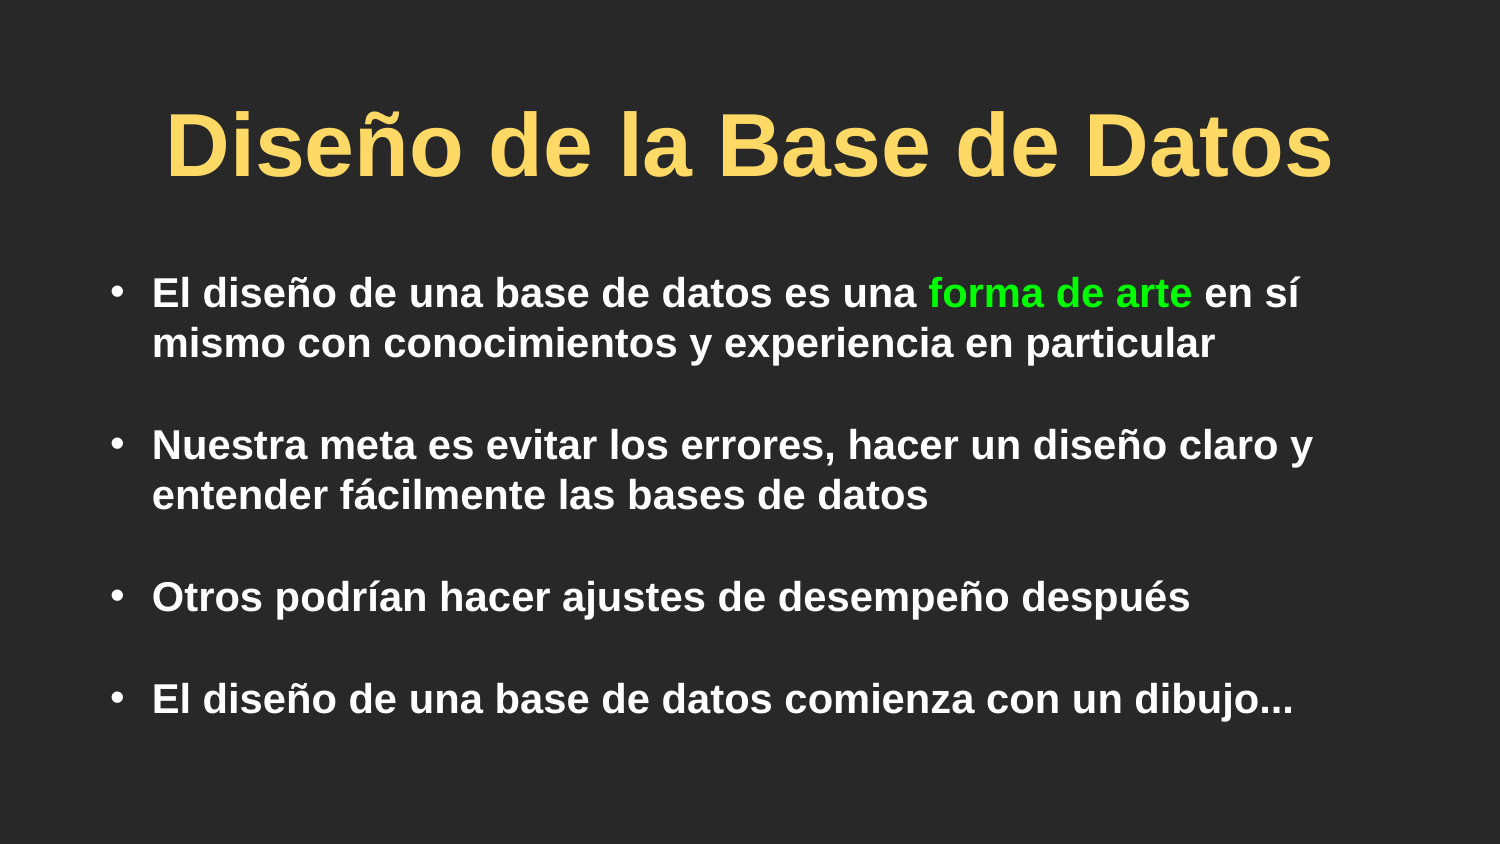

# Diseño de la Base de Datos
El diseño de una base de datos es una forma de arte en sí mismo con conocimientos y experiencia en particular
Nuestra meta es evitar los errores, hacer un diseño claro y entender fácilmente las bases de datos
Otros podrían hacer ajustes de desempeño después
El diseño de una base de datos comienza con un dibujo...